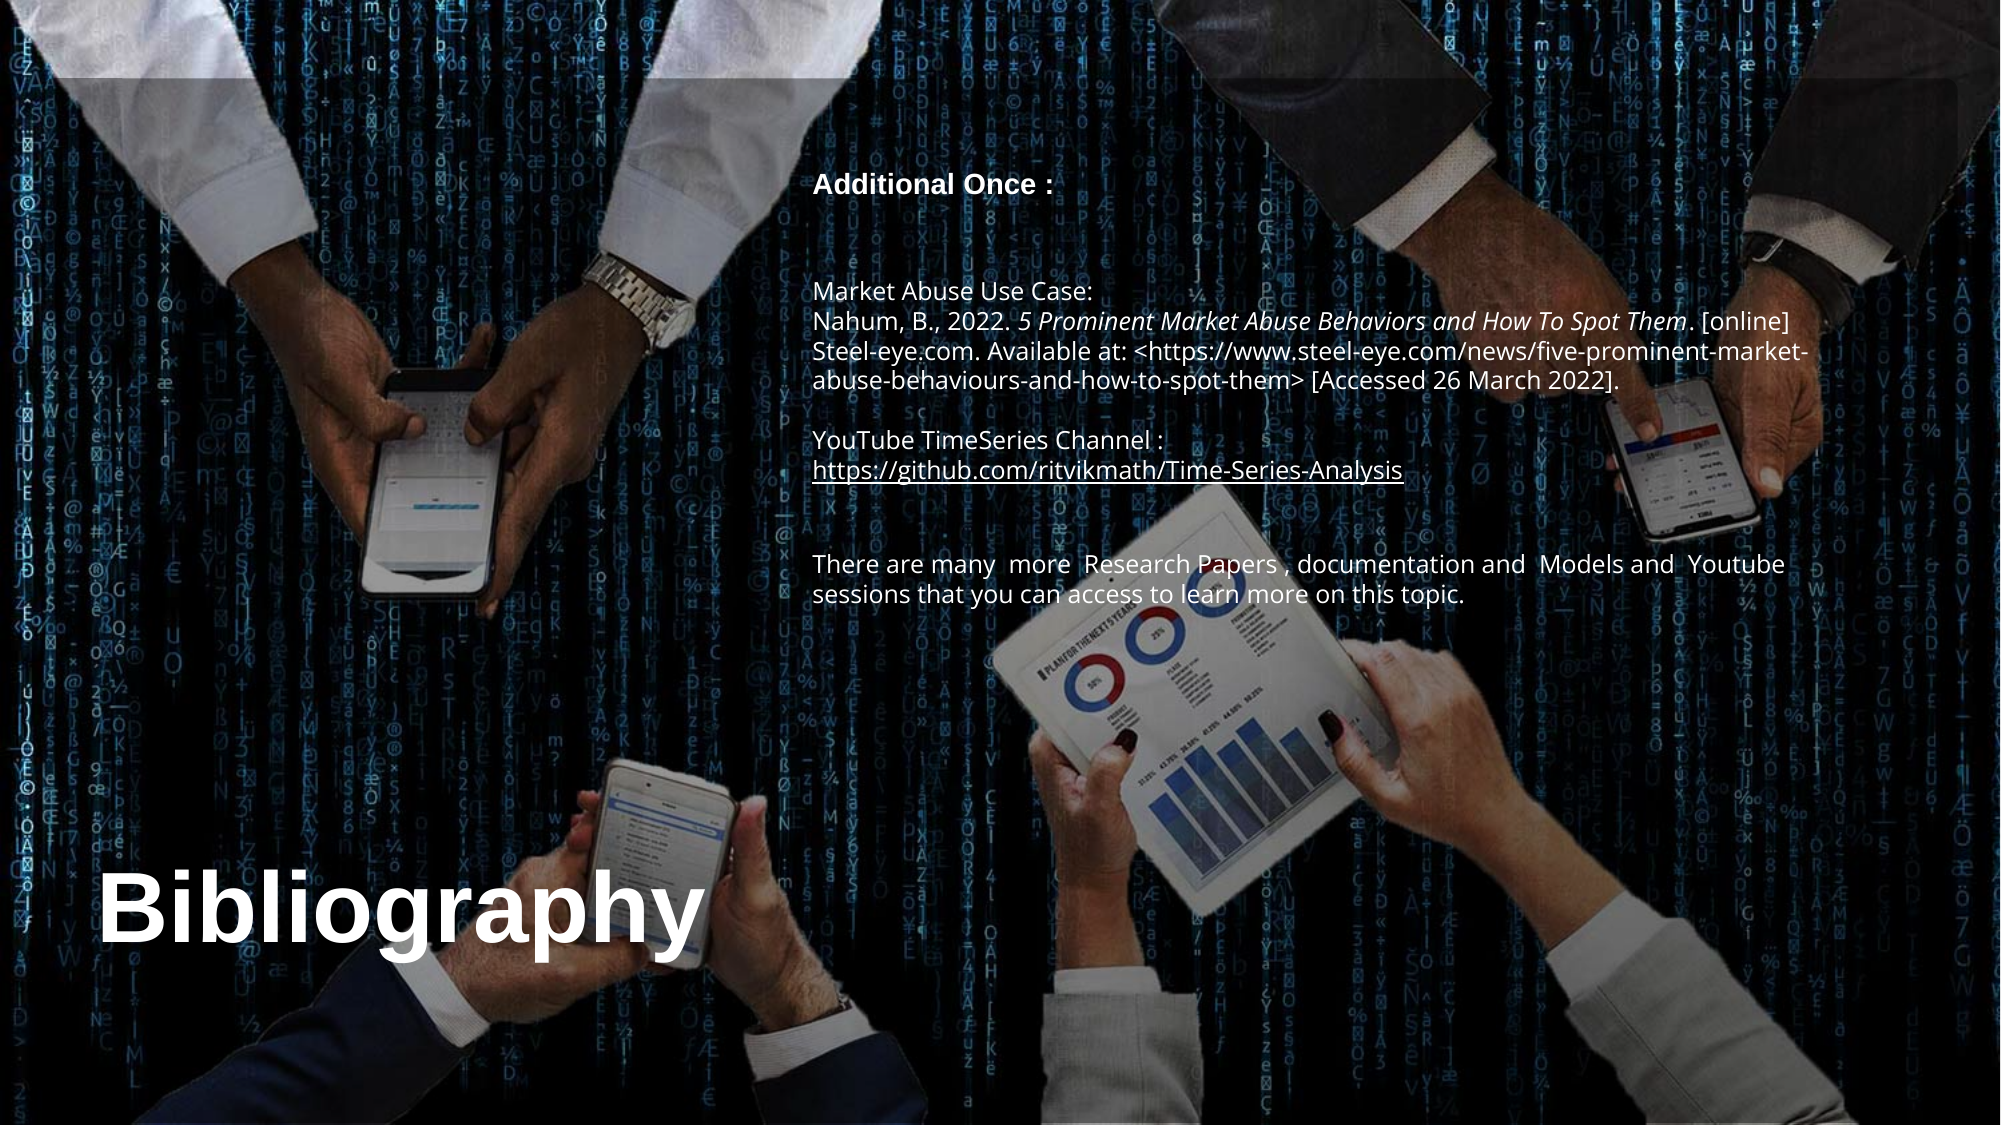

Additional Once :

Market Abuse Use Case:
Nahum, B., 2022. 5 Prominent Market Abuse Behaviors and How To Spot Them. [online] Steel-eye.com. Available at: <https://www.steel-eye.com/news/five-prominent-market-abuse-behaviours-and-how-to-spot-them> [Accessed 26 March 2022].

YouTube TimeSeries Channel :
https://github.com/ritvikmath/Time-Series-Analysis

There are many  more  Research Papers , documentation and  Models and  Youtube sessions that you can access to learn more on this topic.

Bibliography